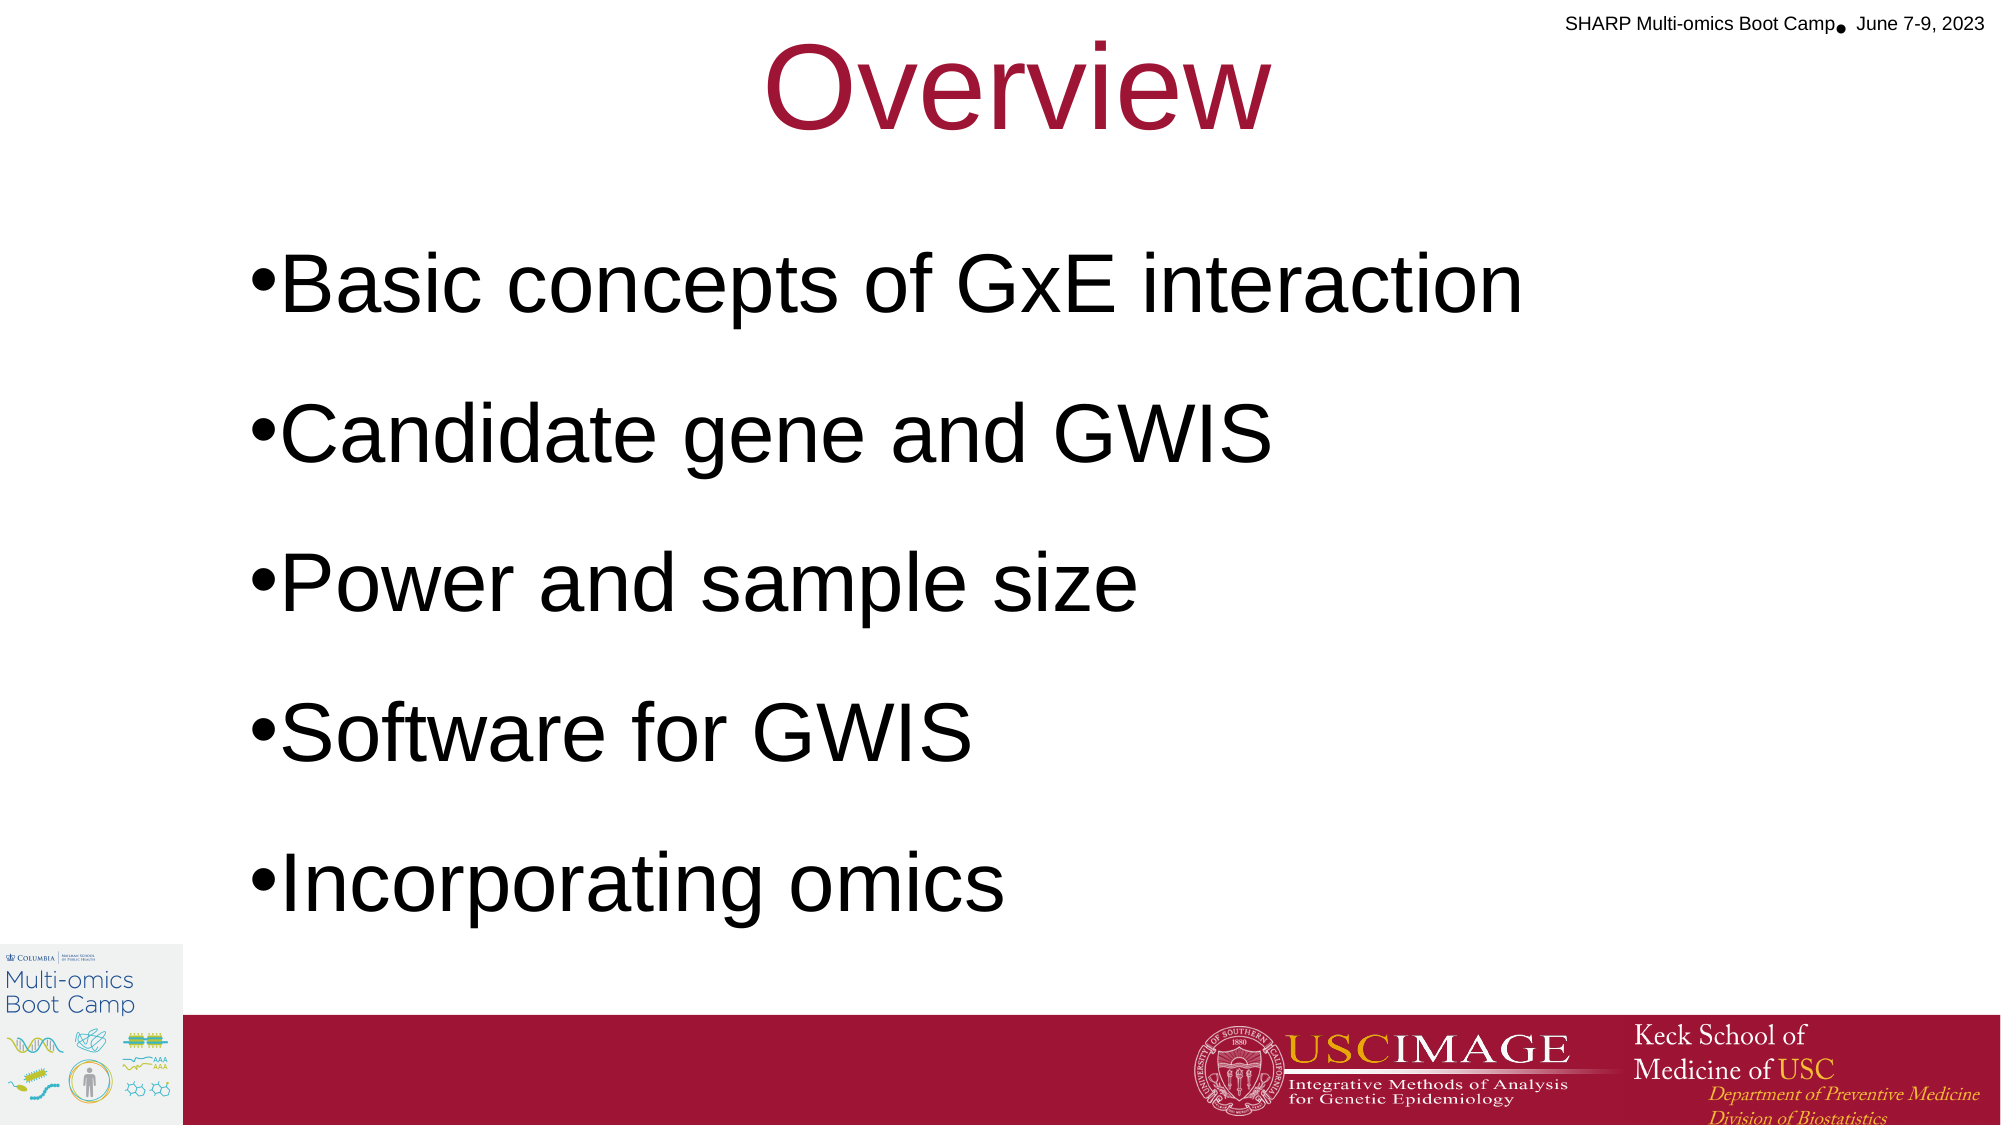

# Overview
Basic concepts of GxE interaction
Candidate gene and GWIS
Power and sample size
Software for GWIS
Incorporating omics